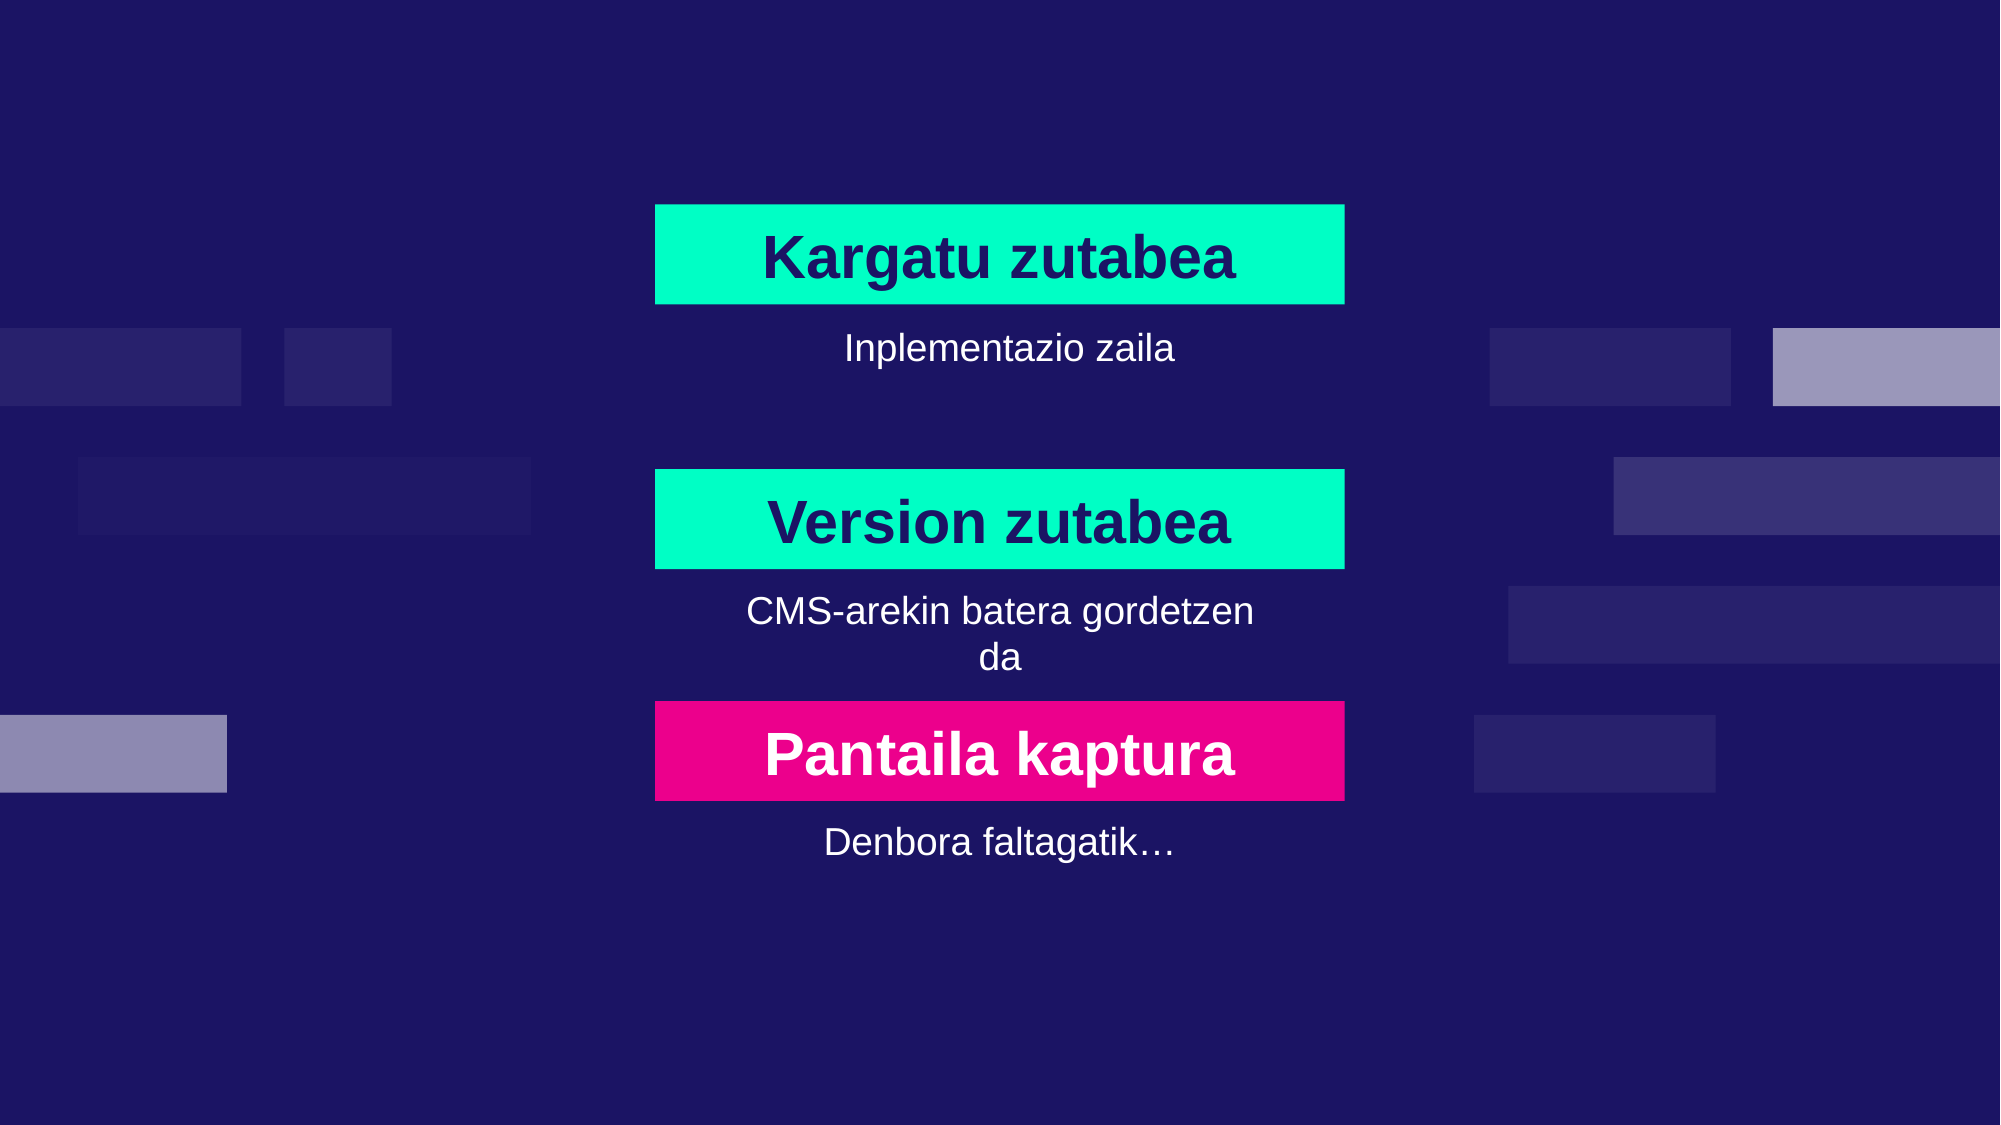

# Kargatu zutabea
Inplementazio zaila

Version zutabea
CMS-arekin batera gordetzen da
Pantaila kaptura
Denbora faltagatik…